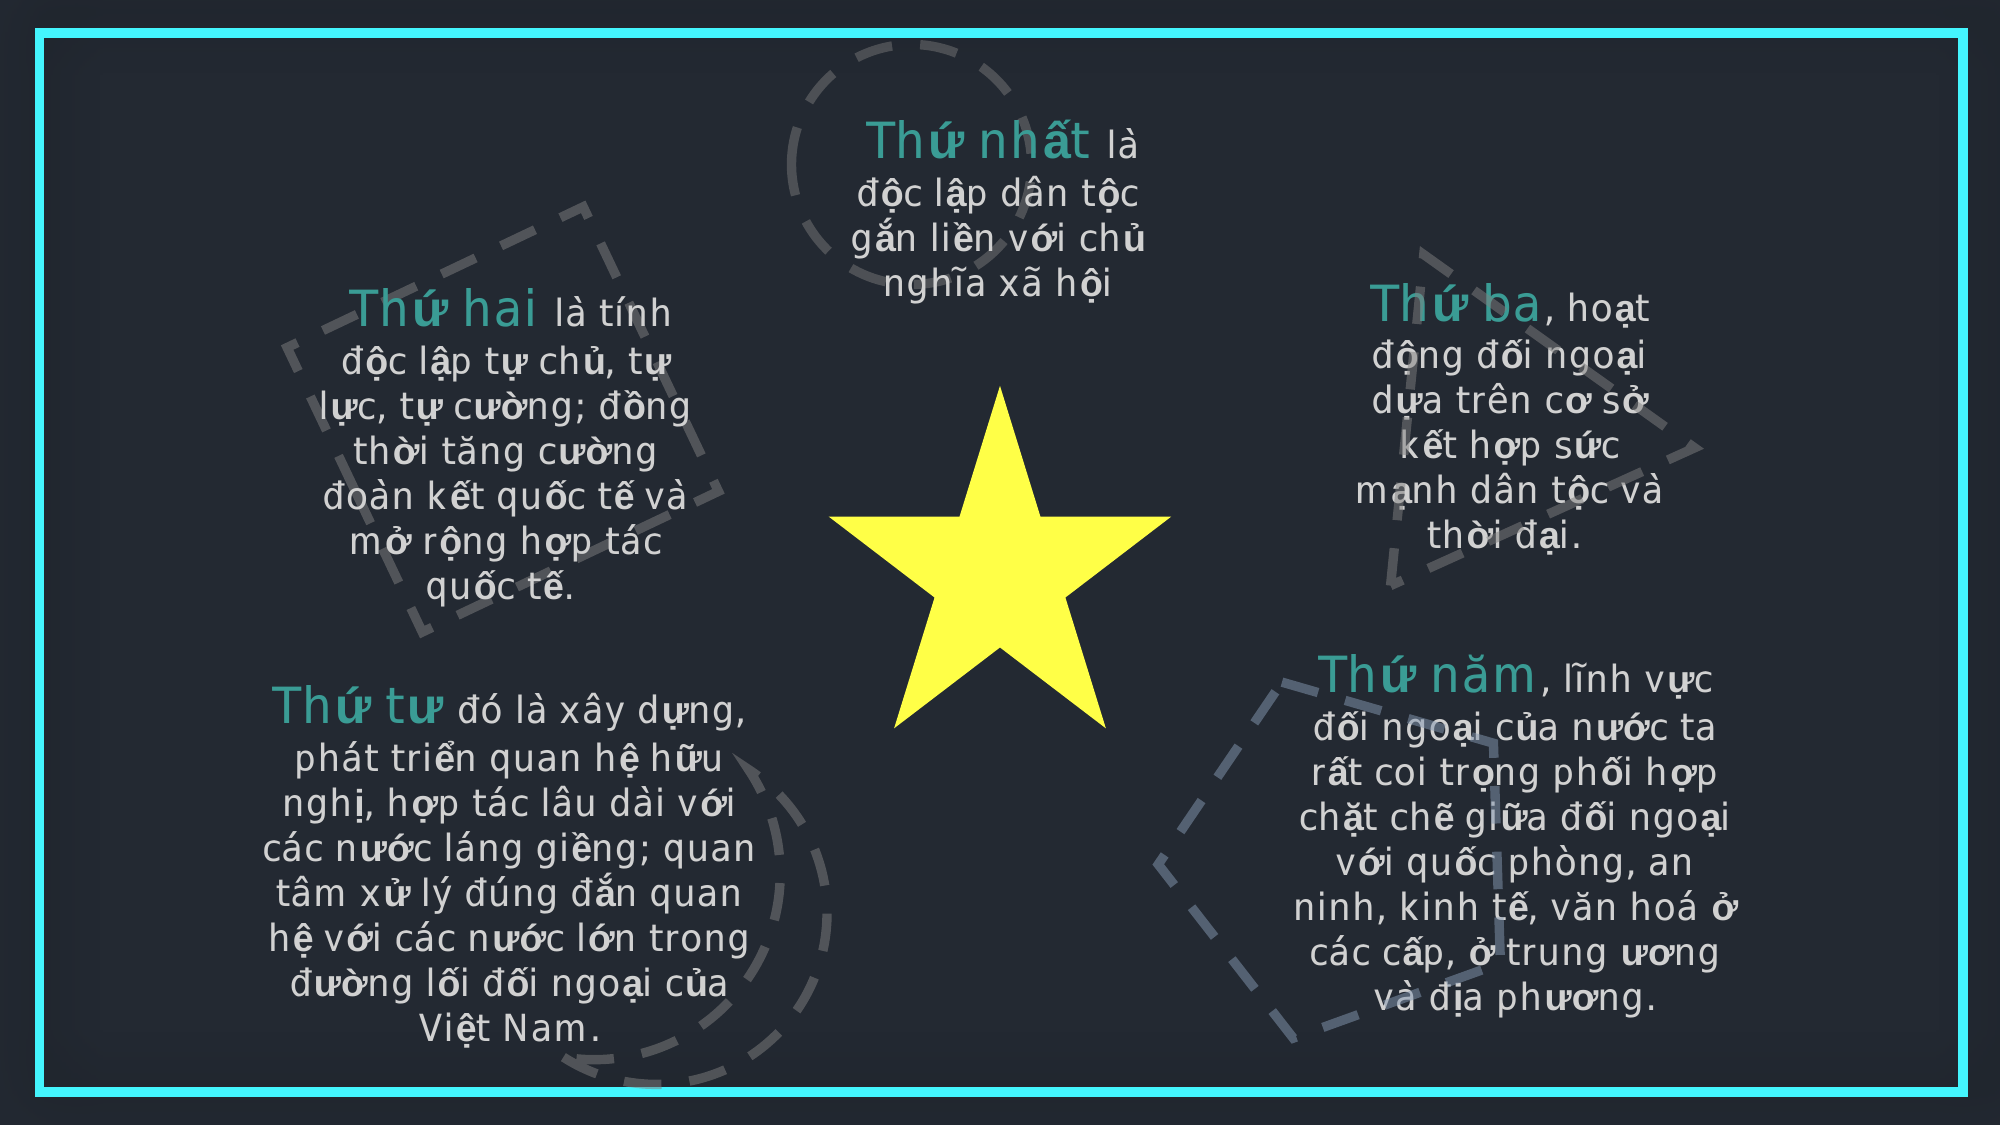

Thứ nhất là độc lập dân tộc gắn liền với chủ nghĩa xã hội

Thứ ba, hoạt động đối ngoại dựa trên cơ sở kết hợp sức mạnh dân tộc và thời đại.

 Thứ hai là tính độc lập tự chủ, tự lực, tự cường; đồng thời tăng cường đoàn kết quốc tế và mở rộng hợp tác quốc tế.

Thứ năm, lĩnh vực đối ngoại của nước ta rất coi trọng phối hợp chặt chẽ giữa đối ngoại với quốc phòng, an ninh, kinh tế, văn hoá ở các cấp, ở trung ương và địa phương.

Thứ tư đó là xây dựng, phát triển quan hệ hữu nghị, hợp tác lâu dài với các nước láng giềng; quan tâm xử lý đúng đắn quan hệ với các nước lớn trong đường lối đối ngoại của Việt Nam.